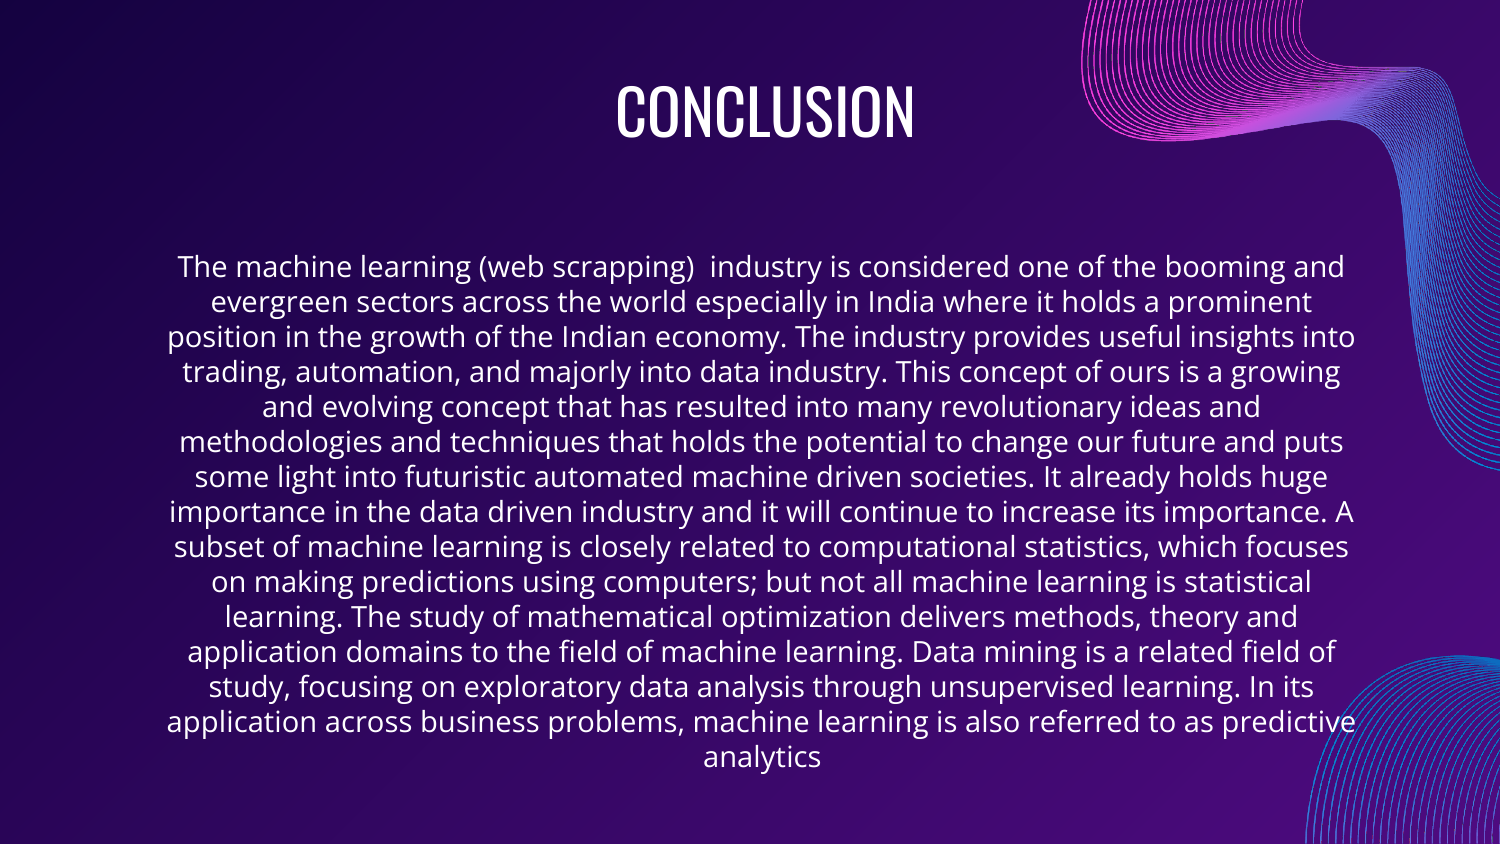

# CONCLUSION
The machine learning (web scrapping)  industry is considered one of the booming and evergreen sectors across the world especially in India where it holds a prominent position in the growth of the Indian economy. The industry provides useful insights into trading, automation, and majorly into data industry. This concept of ours is a growing and evolving concept that has resulted into many revolutionary ideas and methodologies and techniques that holds the potential to change our future and puts some light into futuristic automated machine driven societies. It already holds huge importance in the data driven industry and it will continue to increase its importance. A subset of machine learning is closely related to computational statistics, which focuses on making predictions using computers; but not all machine learning is statistical learning. The study of mathematical optimization delivers methods, theory and application domains to the field of machine learning. Data mining is a related field of study, focusing on exploratory data analysis through unsupervised learning. In its application across business problems, machine learning is also referred to as predictive analytics